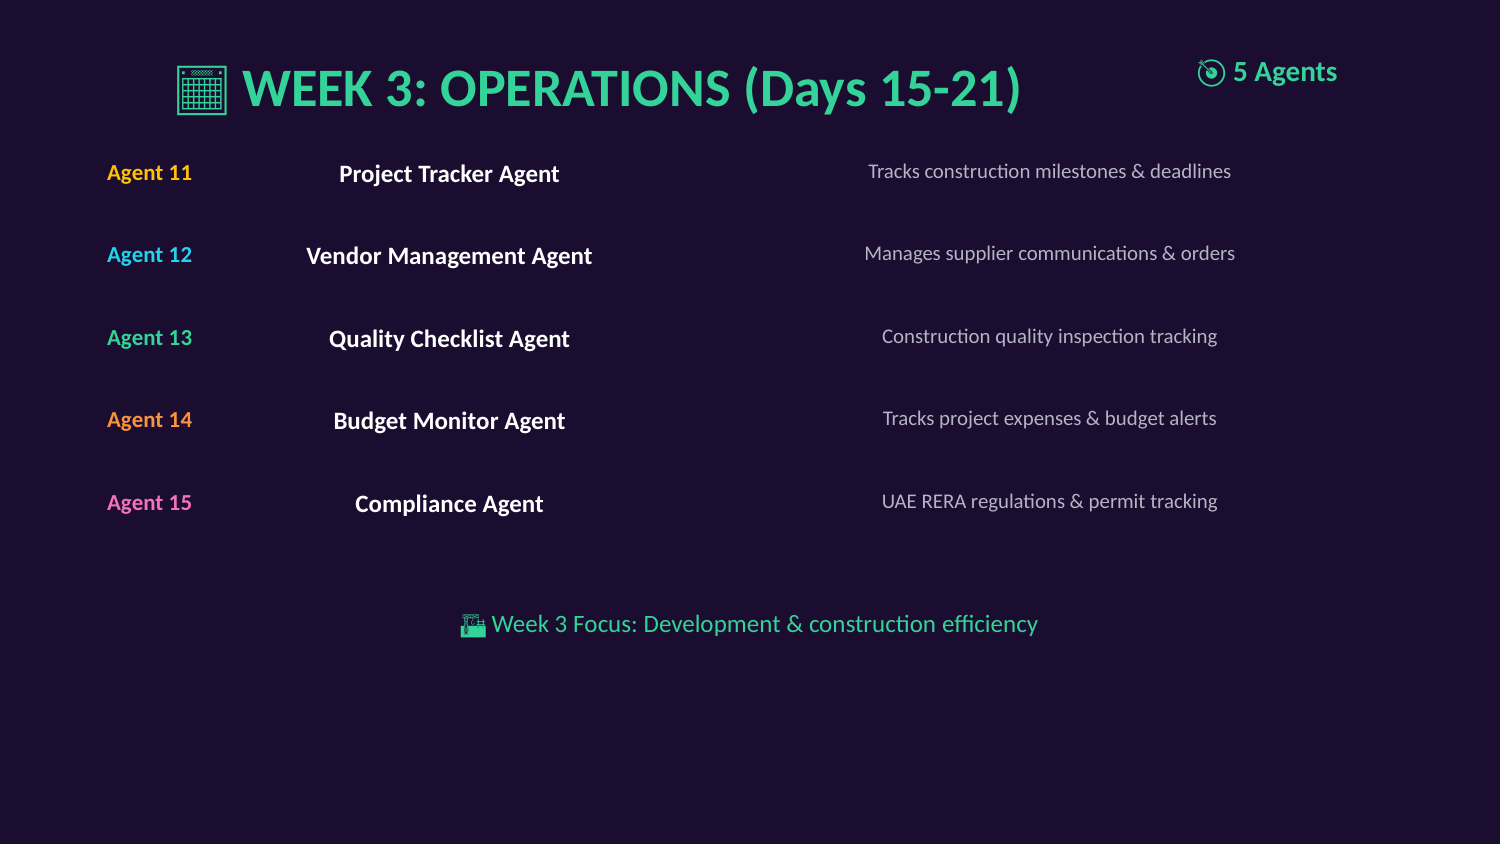

📅 WEEK 3: OPERATIONS (Days 15-21)
🎯 5 Agents
Agent 11
Project Tracker Agent
Tracks construction milestones & deadlines
Agent 12
Vendor Management Agent
Manages supplier communications & orders
Agent 13
Quality Checklist Agent
Construction quality inspection tracking
Agent 14
Budget Monitor Agent
Tracks project expenses & budget alerts
Agent 15
Compliance Agent
UAE RERA regulations & permit tracking
🏗️ Week 3 Focus: Development & construction efficiency